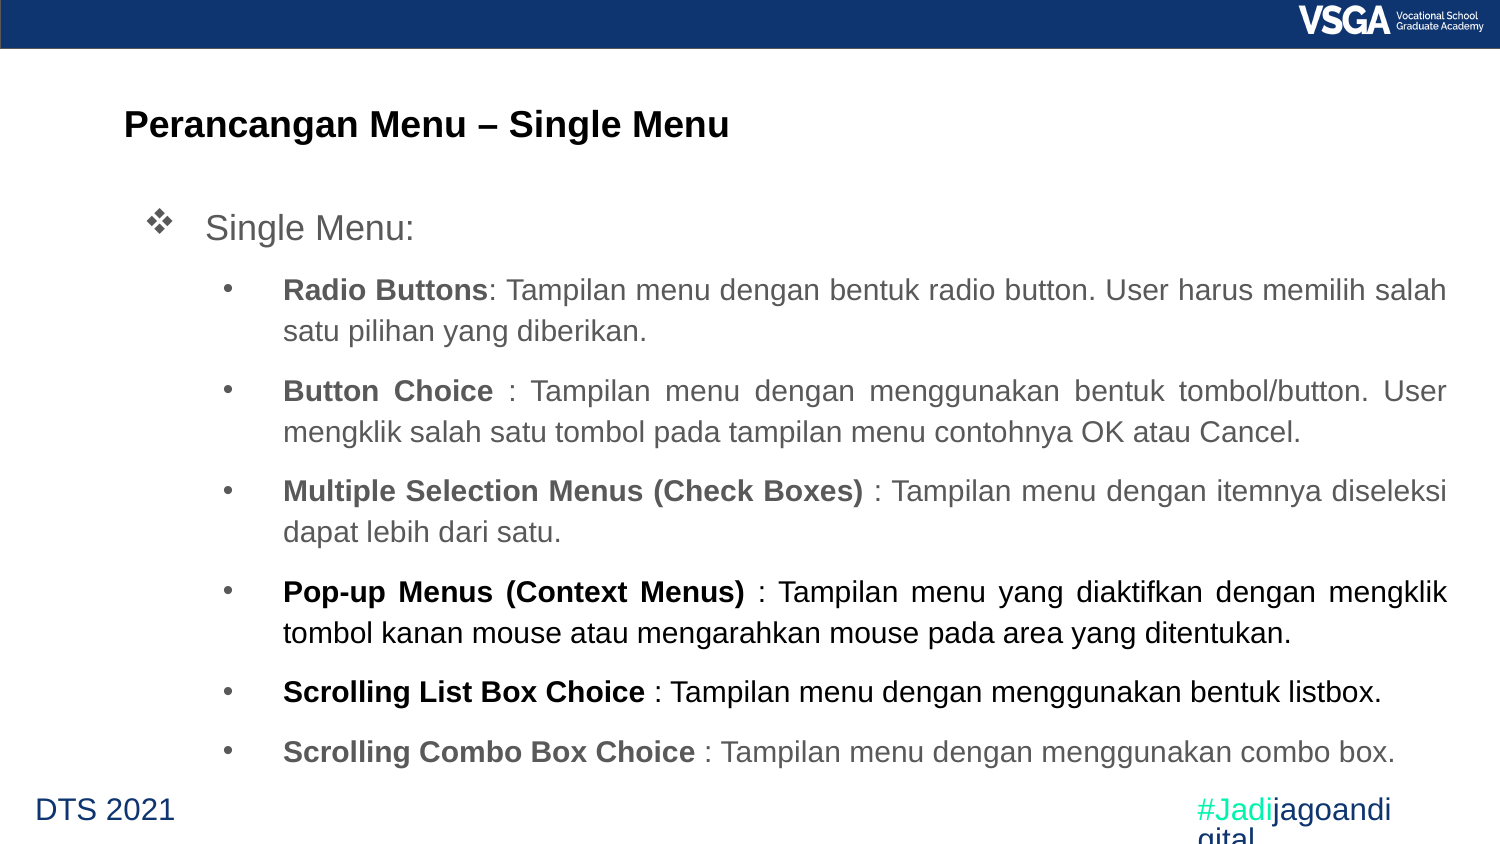

Perancangan Menu – Single Menu
Single Menu:
Radio Buttons: Tampilan menu dengan bentuk radio button. User harus memilih salah satu pilihan yang diberikan.
Button Choice : Tampilan menu dengan menggunakan bentuk tombol/button. User mengklik salah satu tombol pada tampilan menu contohnya OK atau Cancel.
Multiple Selection Menus (Check Boxes) : Tampilan menu dengan itemnya diseleksi dapat lebih dari satu.
Pop-up Menus (Context Menus) : Tampilan menu yang diaktifkan dengan mengklik tombol kanan mouse atau mengarahkan mouse pada area yang ditentukan.
Scrolling List Box Choice : Tampilan menu dengan menggunakan bentuk listbox.
Scrolling Combo Box Choice : Tampilan menu dengan menggunakan combo box.